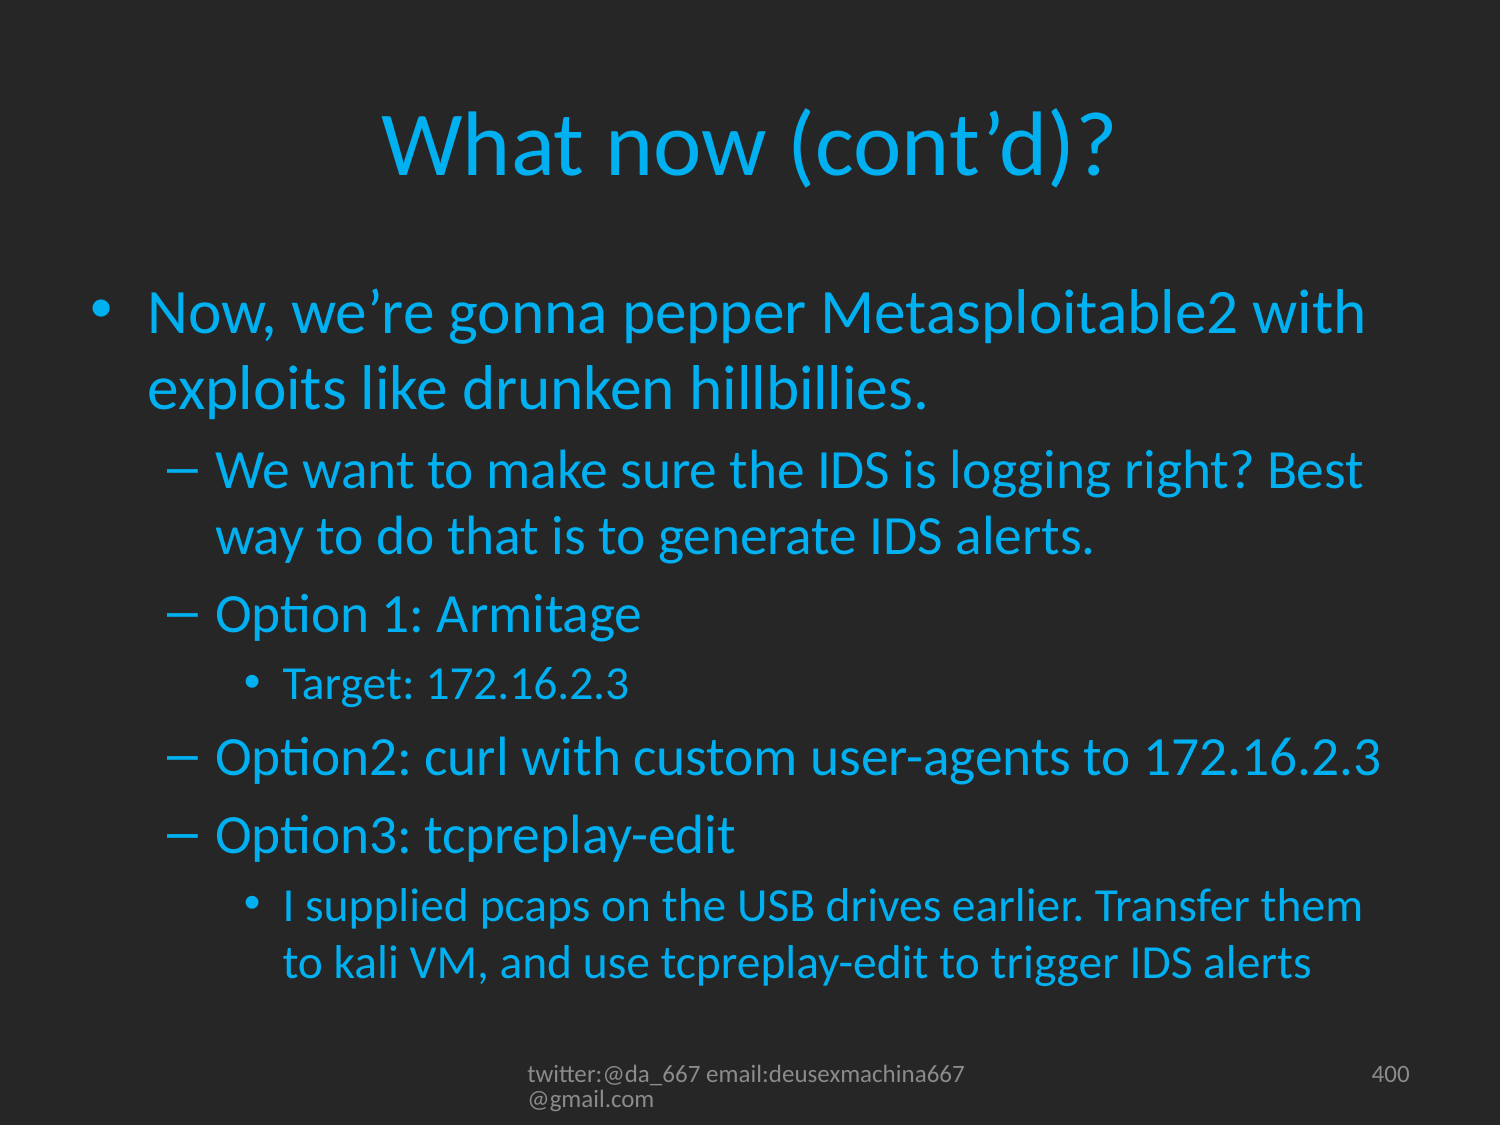

# What now (cont’d)?
Now, we’re gonna pepper Metasploitable2 with exploits like drunken hillbillies.
We want to make sure the IDS is logging right? Best way to do that is to generate IDS alerts.
Option 1: Armitage
Target: 172.16.2.3
Option2: curl with custom user-agents to 172.16.2.3
Option3: tcpreplay-edit
I supplied pcaps on the USB drives earlier. Transfer them to kali VM, and use tcpreplay-edit to trigger IDS alerts
twitter:@da_667 email:deusexmachina667@gmail.com
400